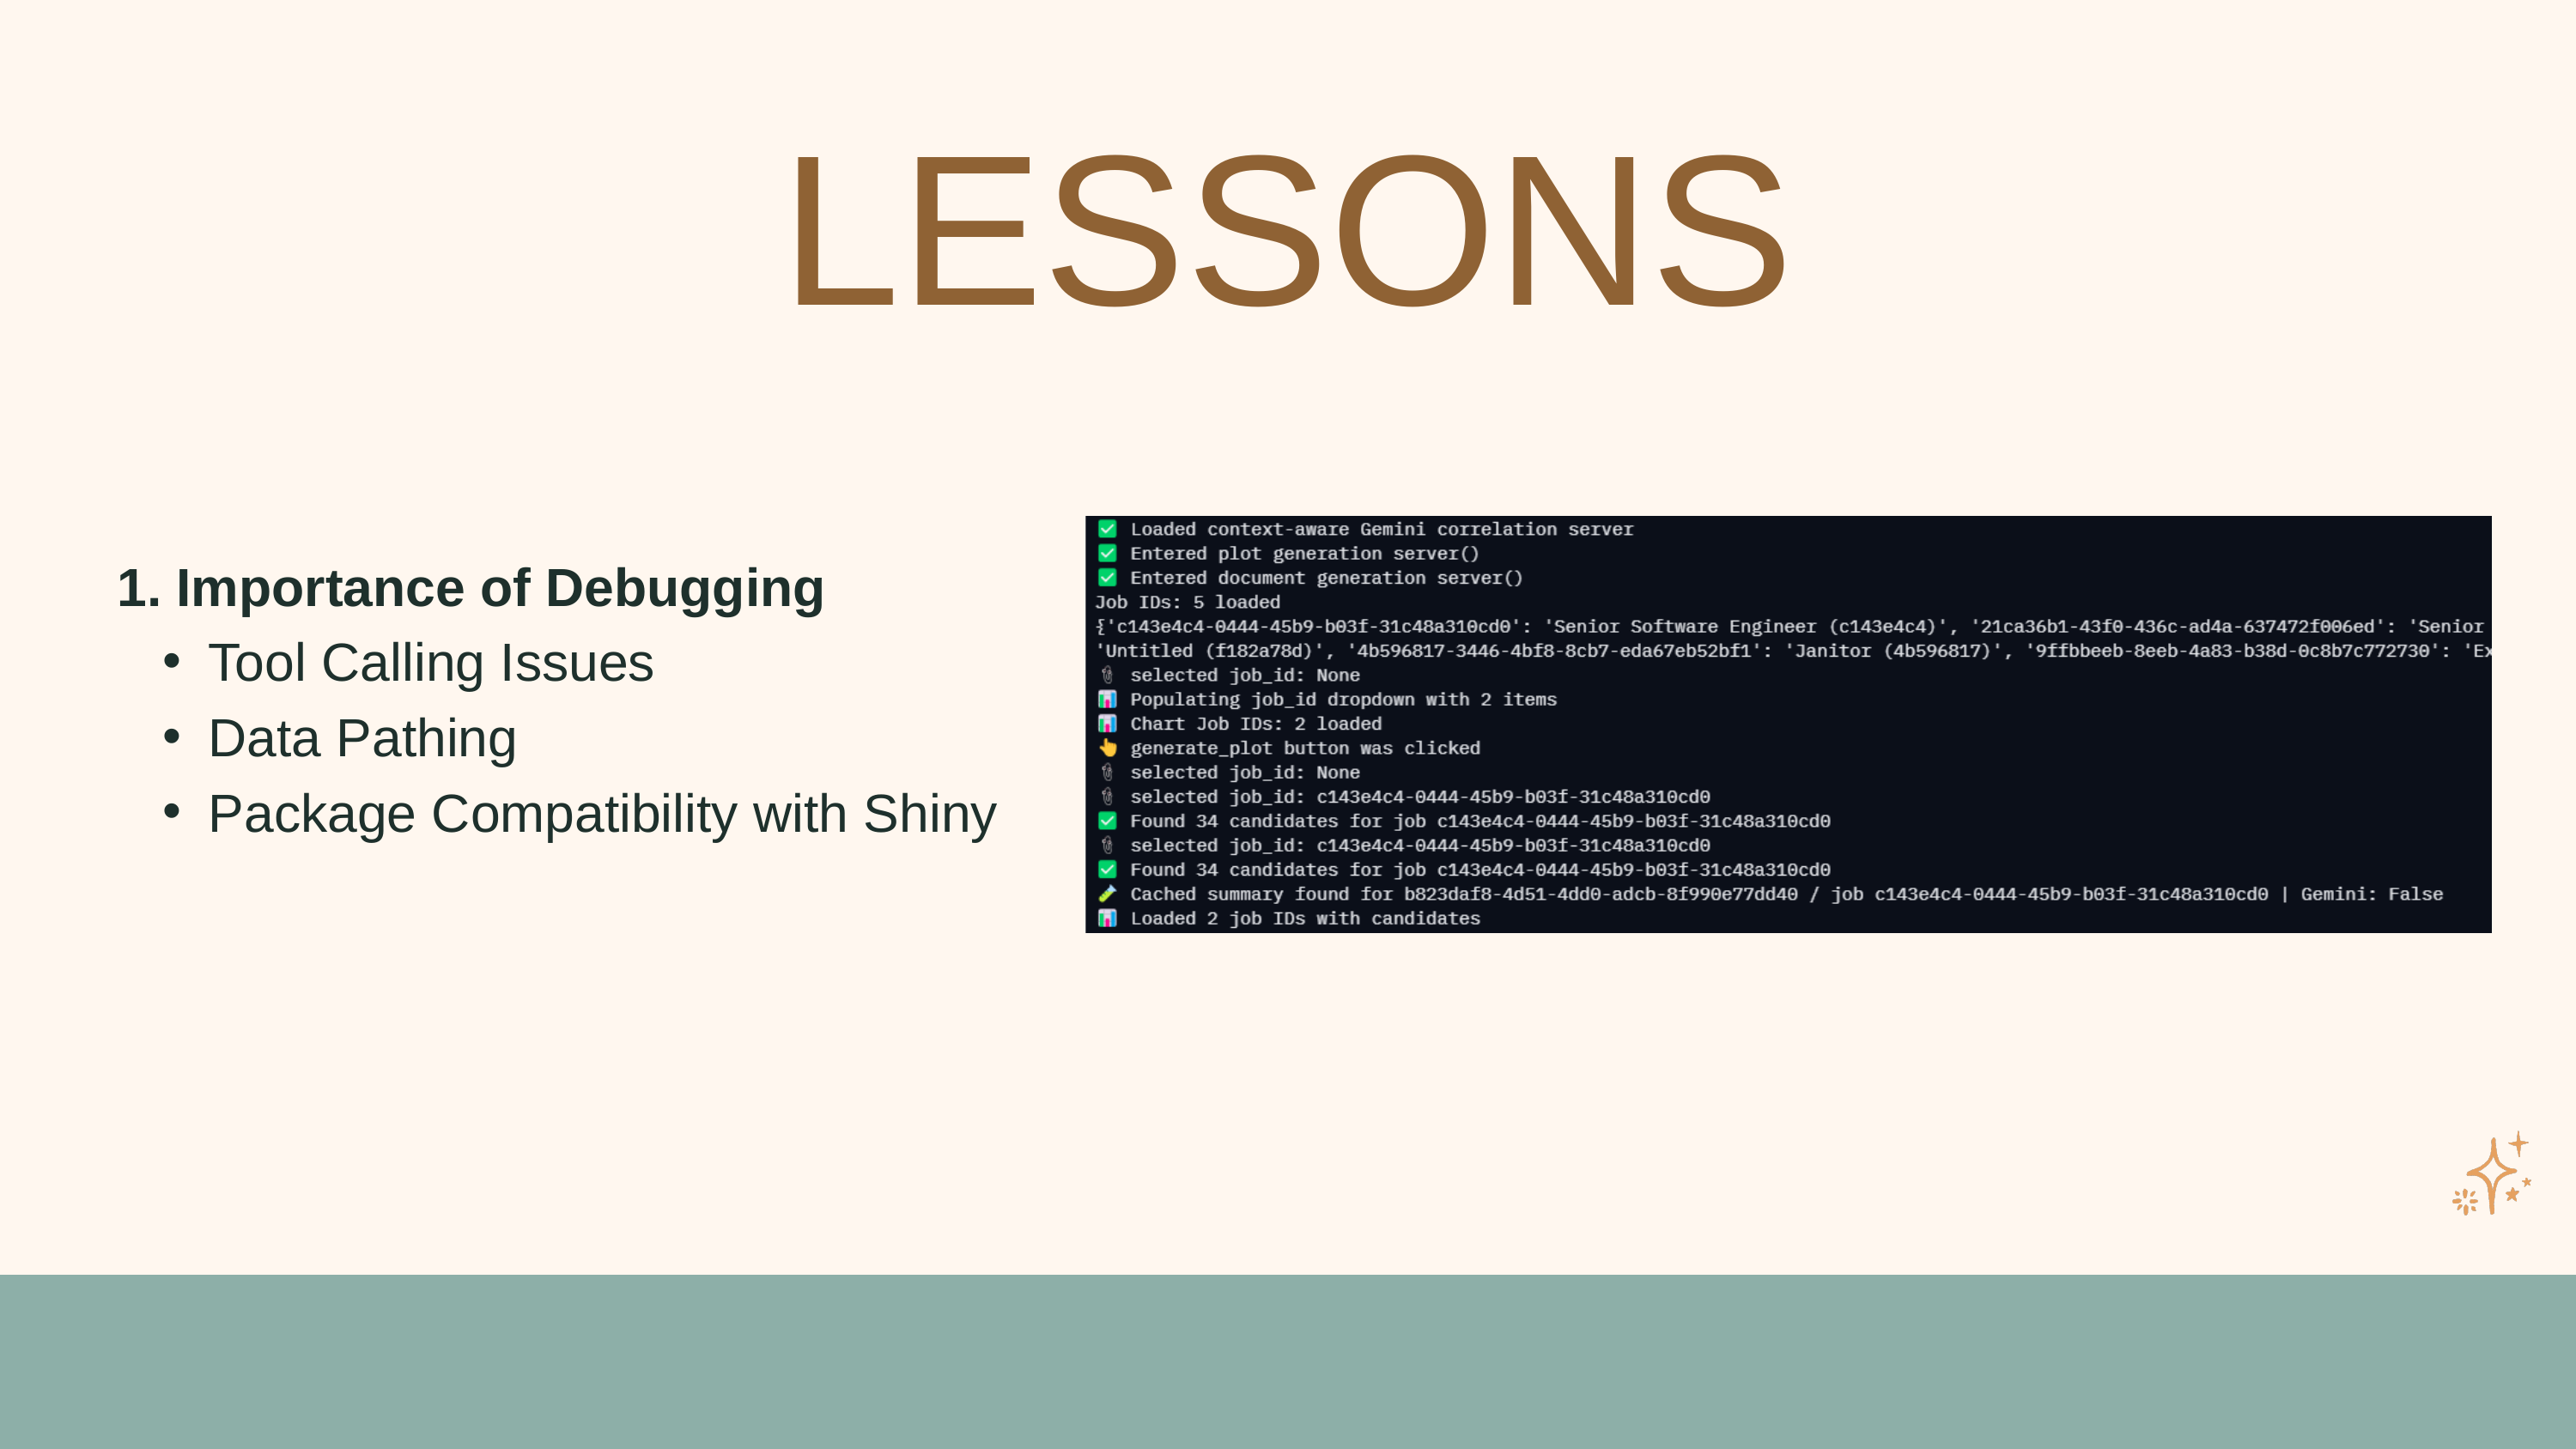

LESSONS

1. Importance of Debugging
Tool Calling Issues
Data Pathing
Package Compatibility with Shiny